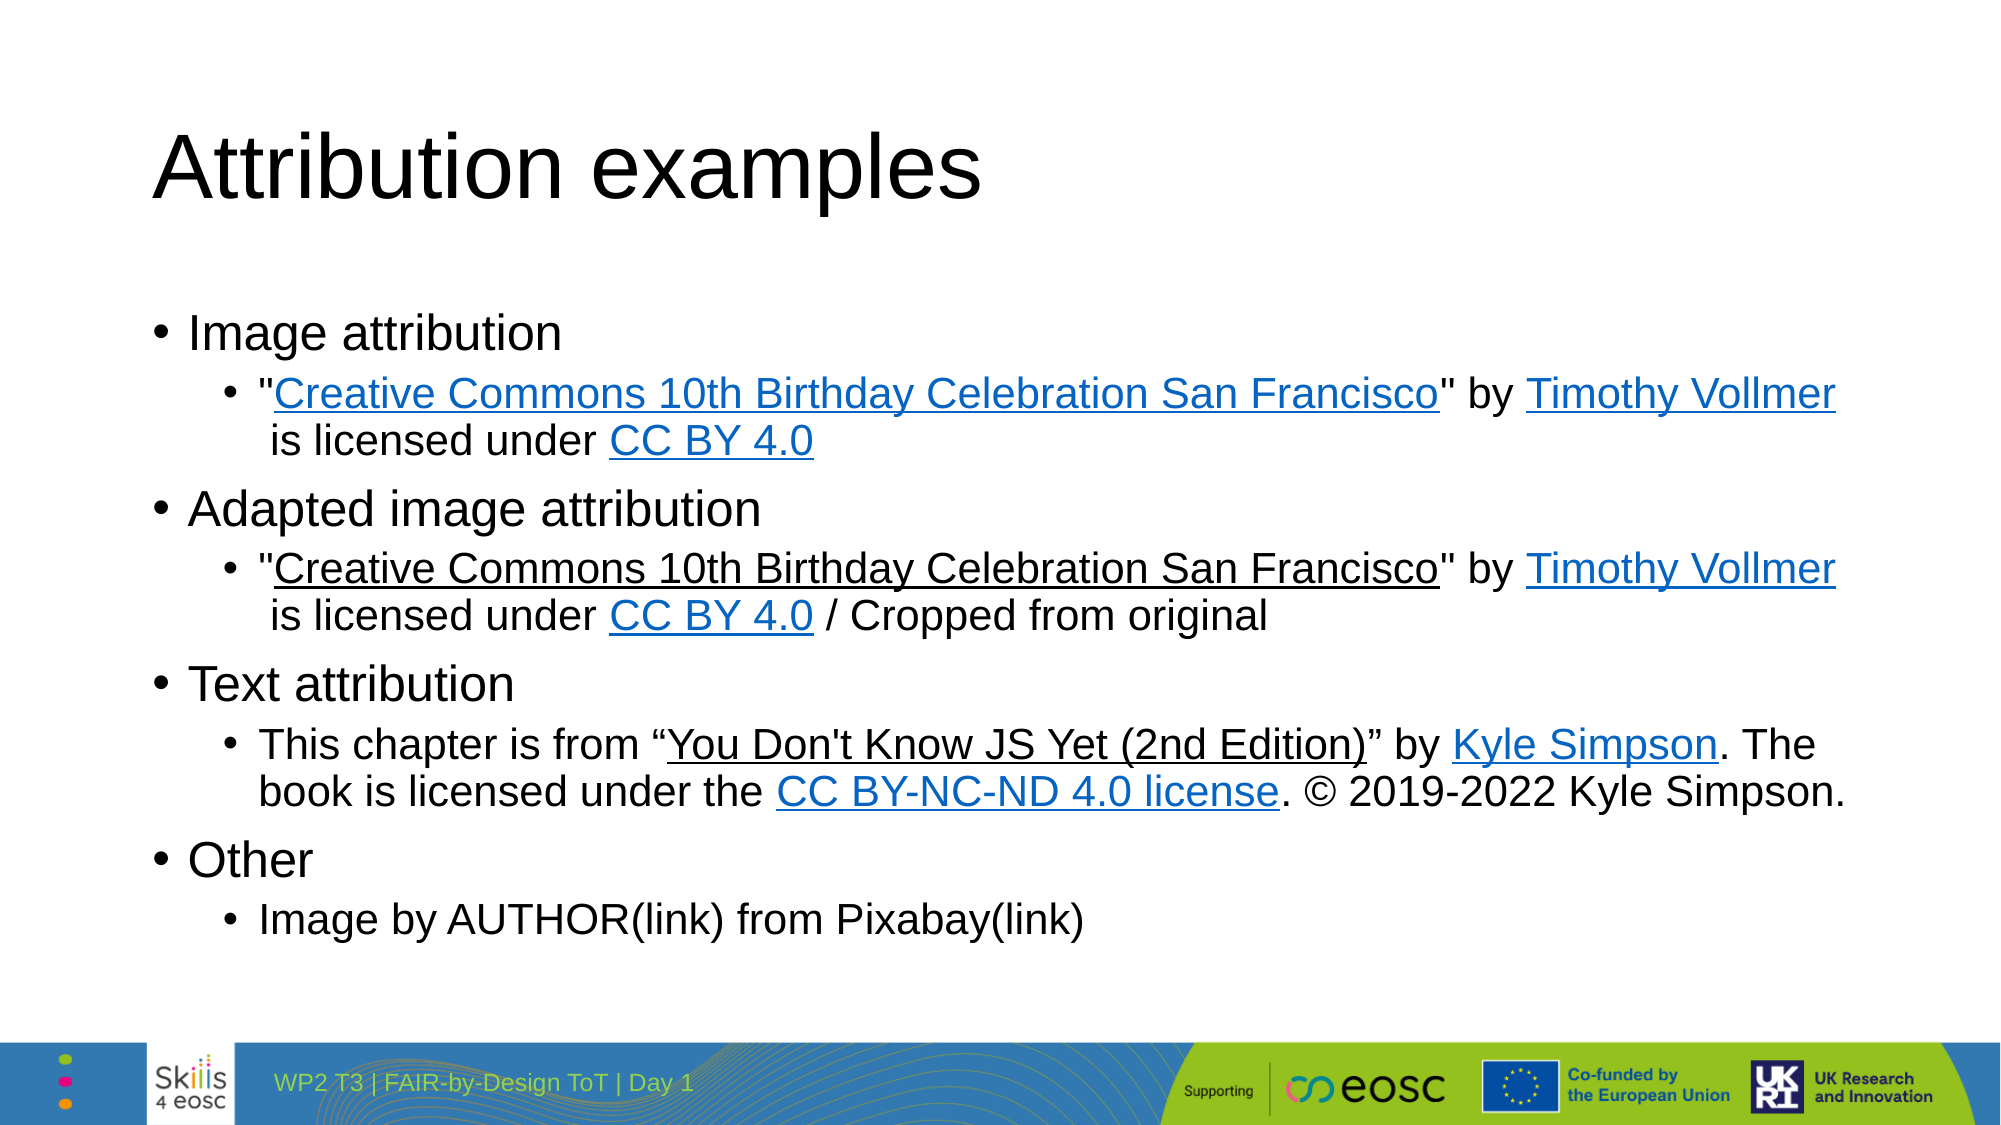

# Attribution examples
Image attribution
"Creative Commons 10th Birthday Celebration San Francisco" by Timothy Vollmer is licensed under CC BY 4.0
Adapted image attribution
"Creative Commons 10th Birthday Celebration San Francisco" by Timothy Vollmer is licensed under CC BY 4.0 / Cropped from original
Text attribution
This chapter is from “You Don't Know JS Yet (2nd Edition)” by Kyle Simpson. The book is licensed under the CC BY-NC-ND 4.0 license. © 2019-2022 Kyle Simpson.
Other
Image by AUTHOR(link) from Pixabay(link)

WP2 T3 | FAIR-by-Design ToT | Day 1